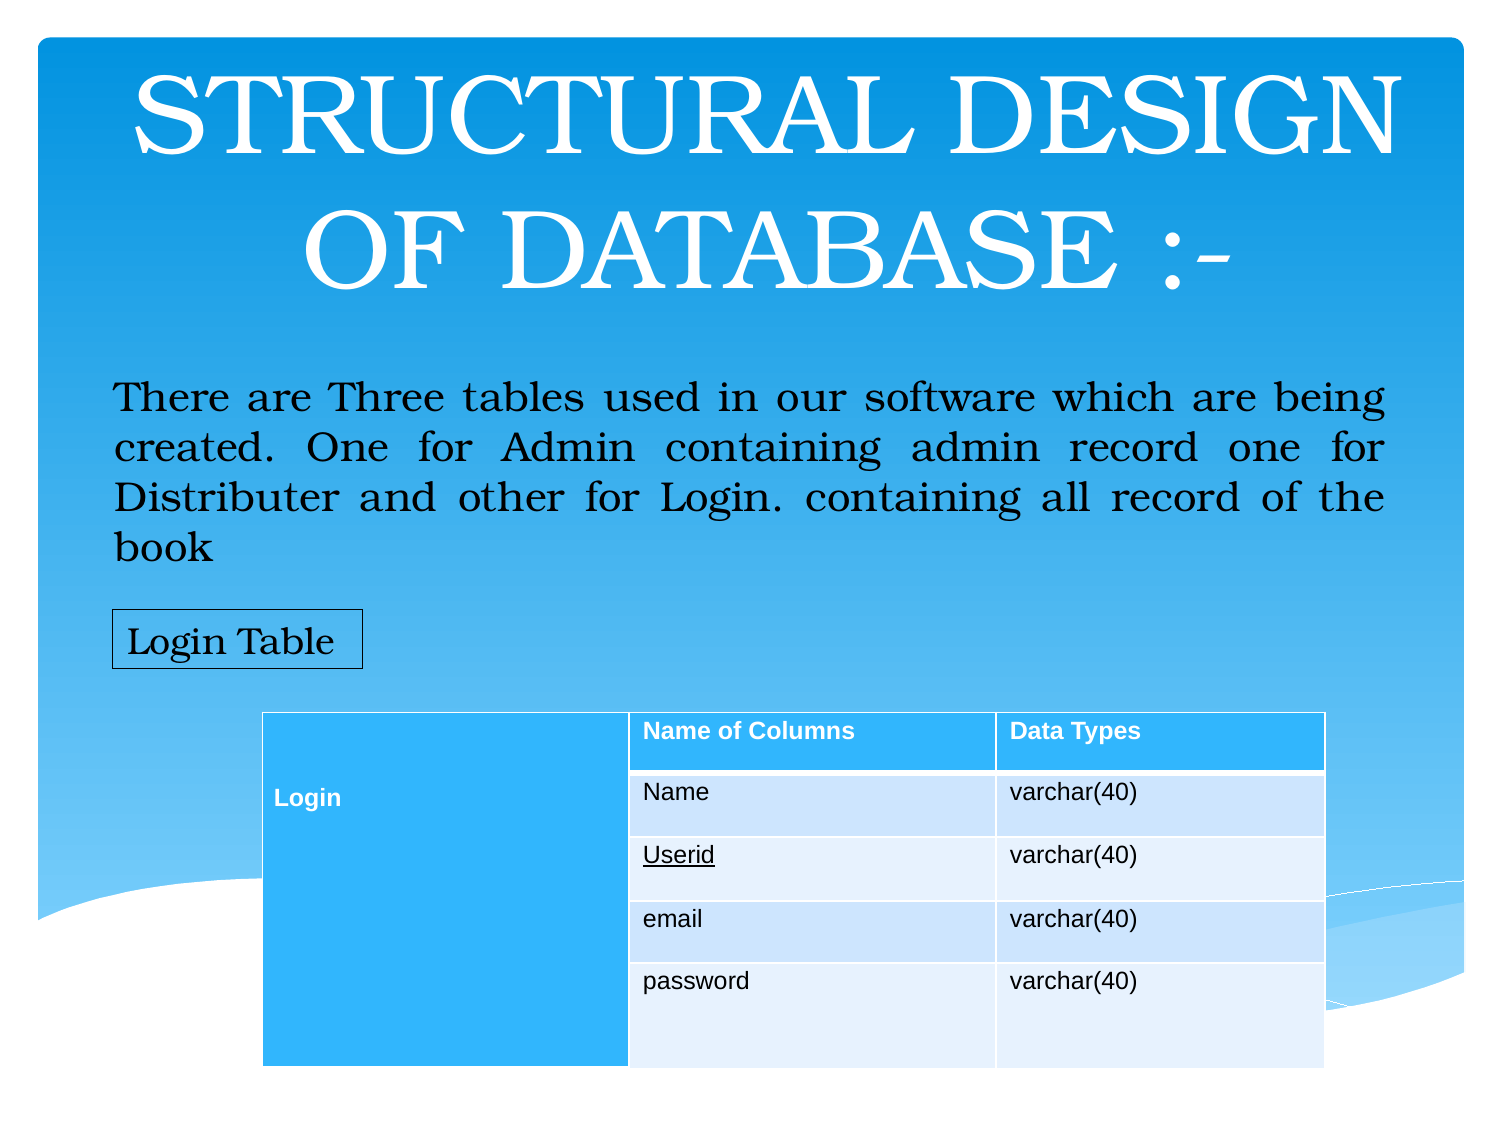

STRUCTURAL DESIGN OF DATABASE :-
There are Three tables used in our software which are being created. One for Admin containing admin record one for Distributer and other for Login. containing all record of the book
Login Table
| Login | Name of Columns | Data Types |
| --- | --- | --- |
|  | Name | varchar(40) |
|  | Userid | varchar(40) |
|  | email | varchar(40) |
|  | password | varchar(40) |